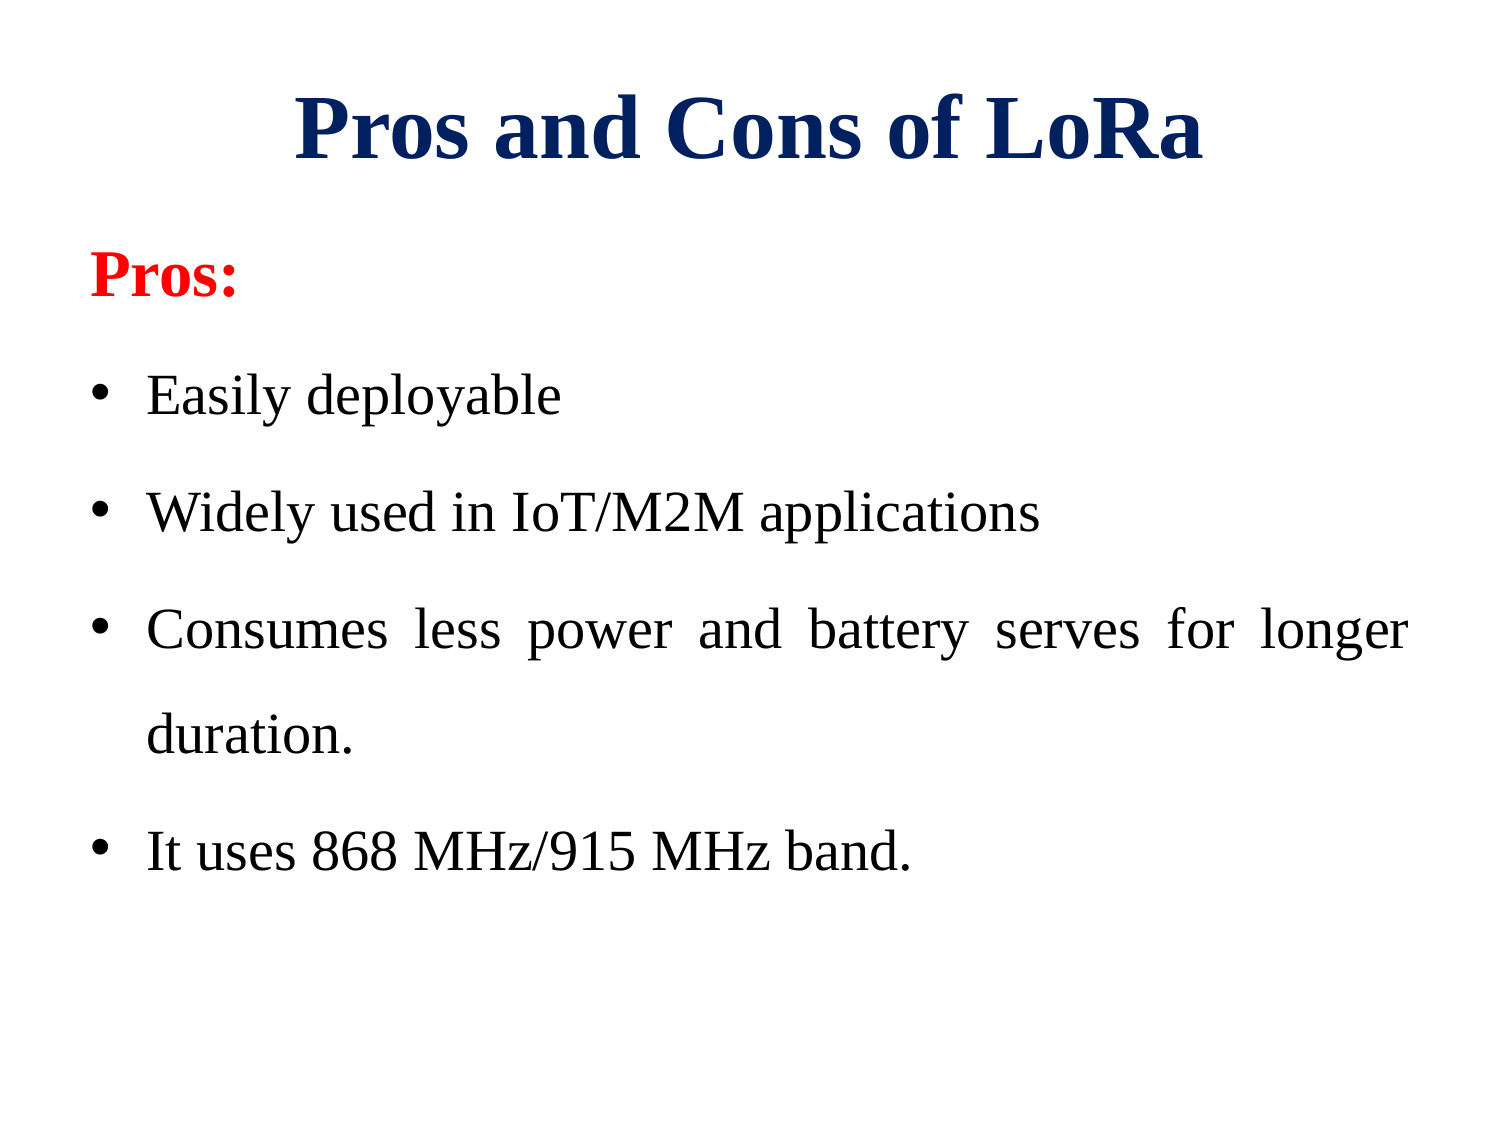

# Pros and Cons of LoRa
Pros:
Easily deployable
Widely used in IoT/M2M applications
Consumes less power and battery serves for longer duration.
It uses 868 MHz/915 MHz band.